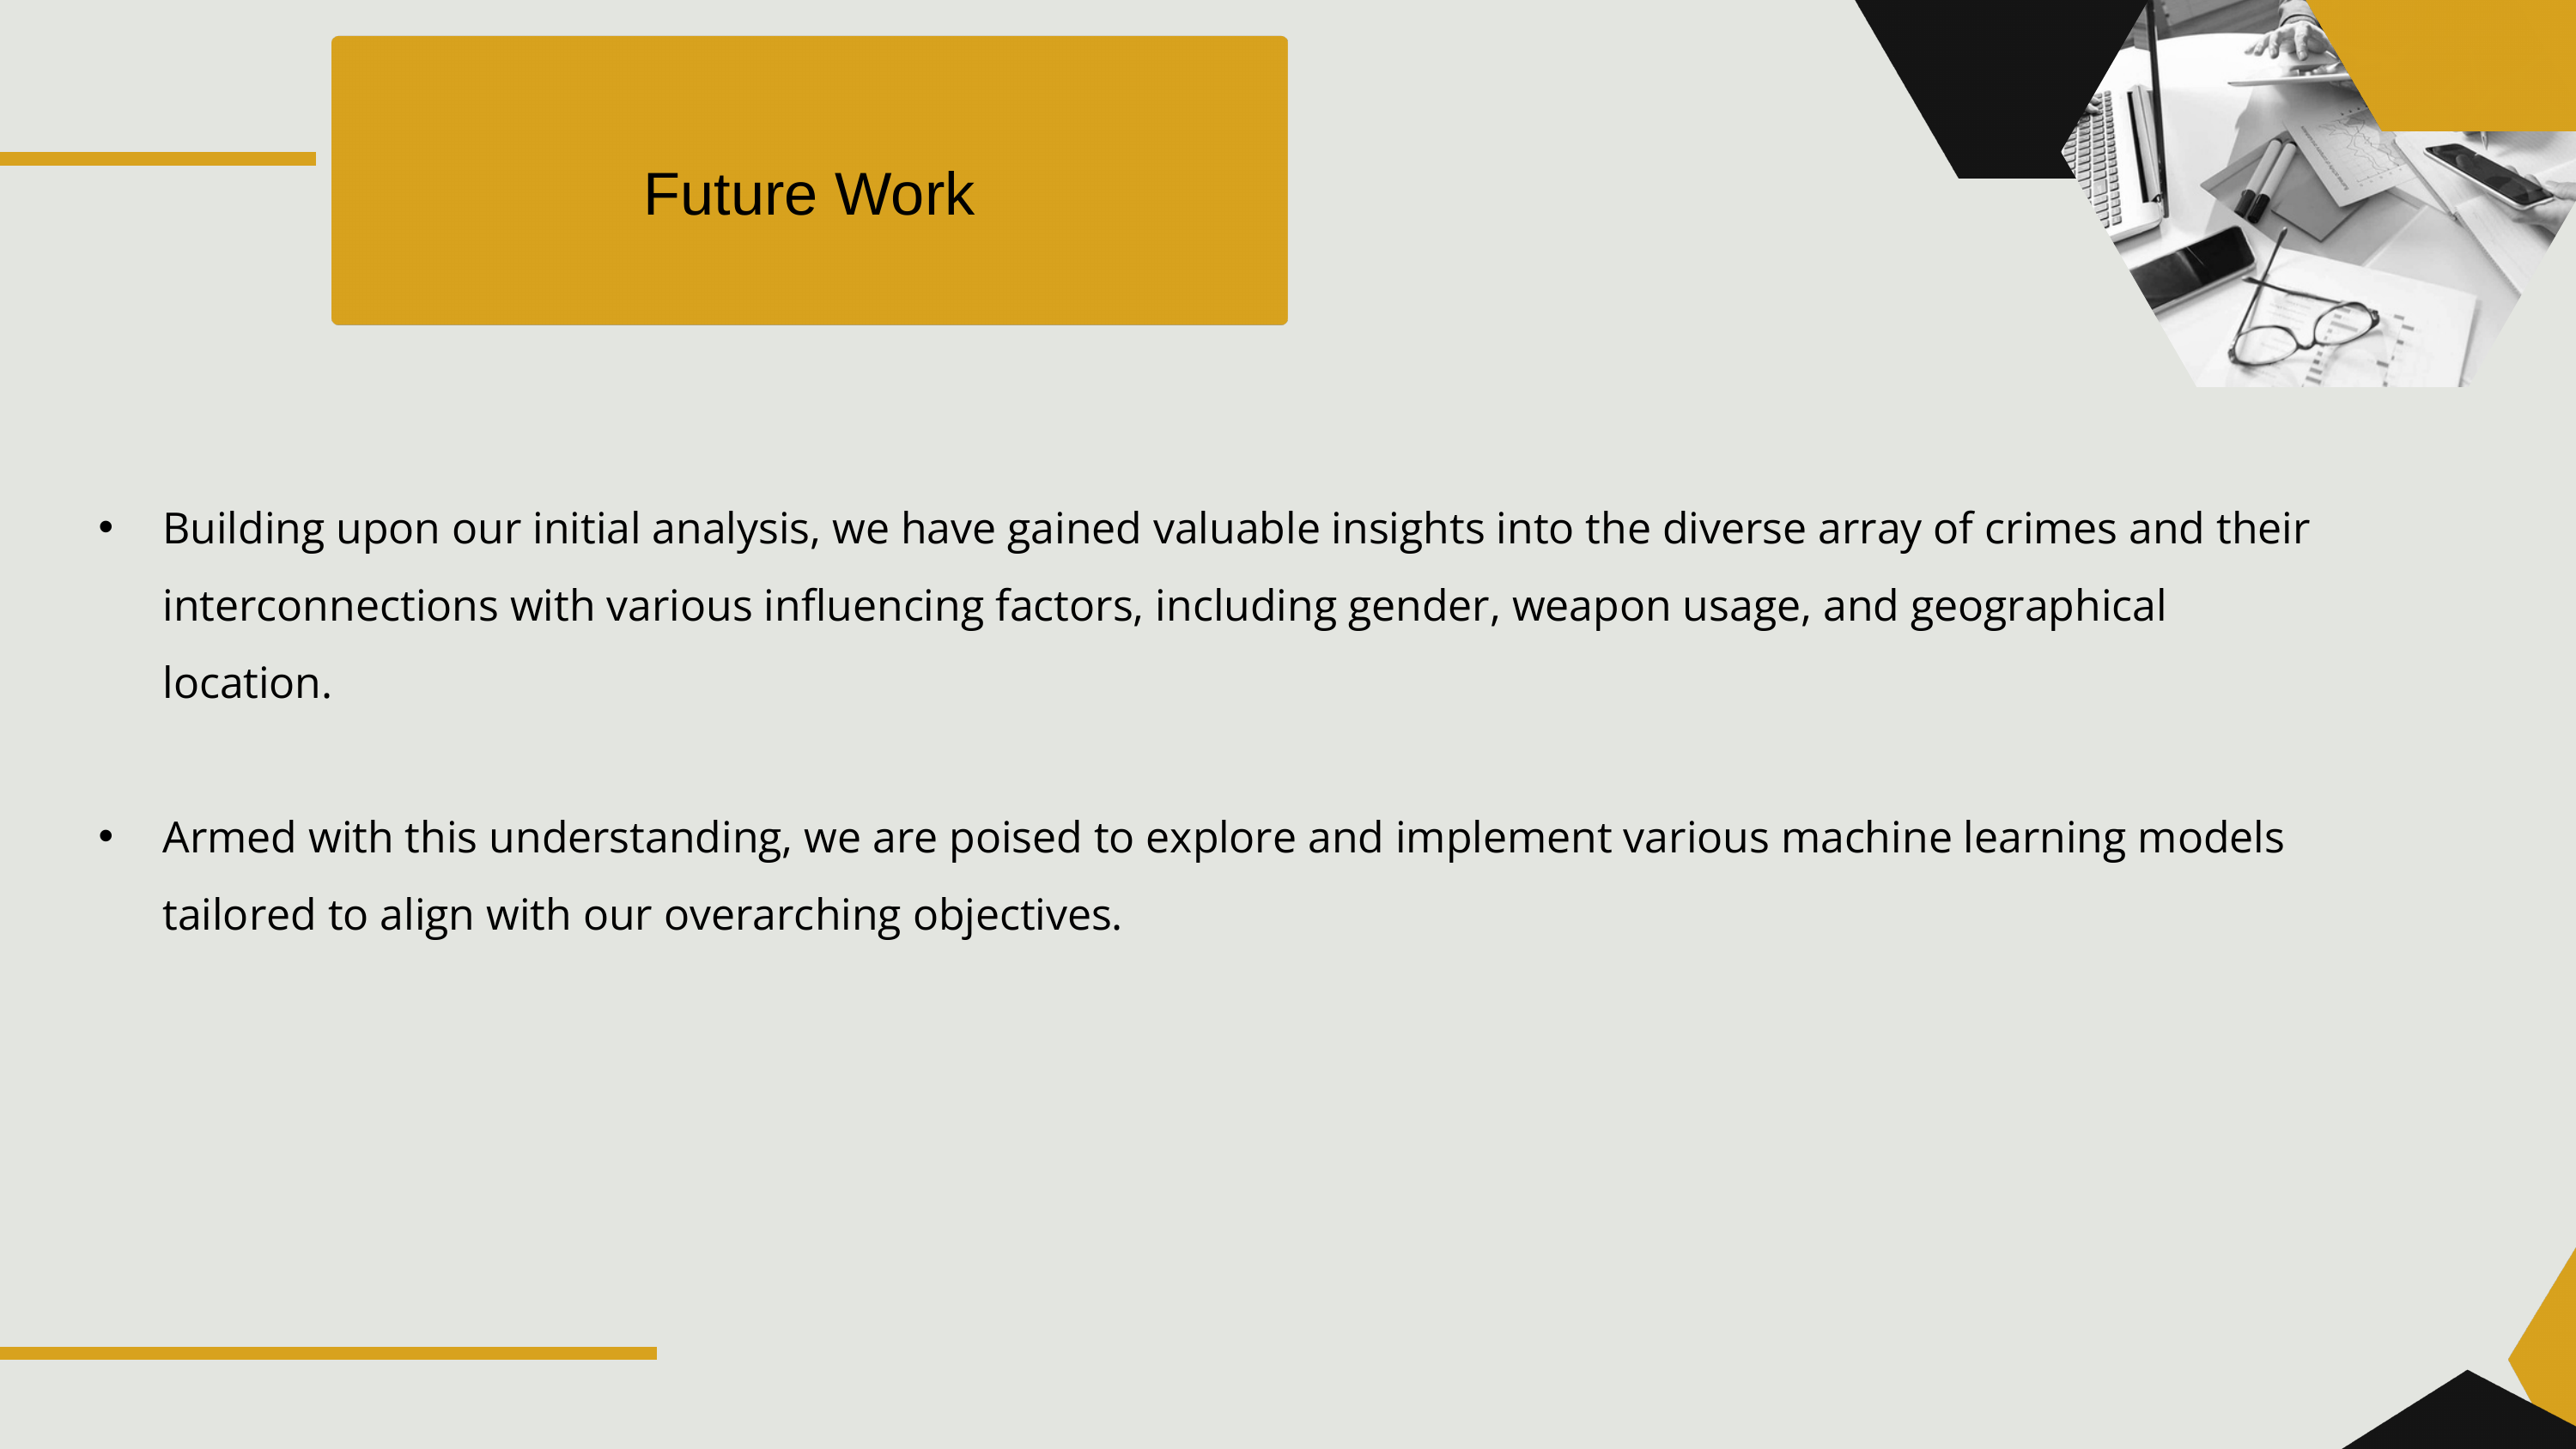

Future Work

Building upon our initial analysis, we have gained valuable insights into the diverse array of crimes and their interconnections with various influencing factors, including gender, weapon usage, and geographical location.

Armed with this understanding, we are poised to explore and implement various machine learning models tailored to align with our overarching objectives.